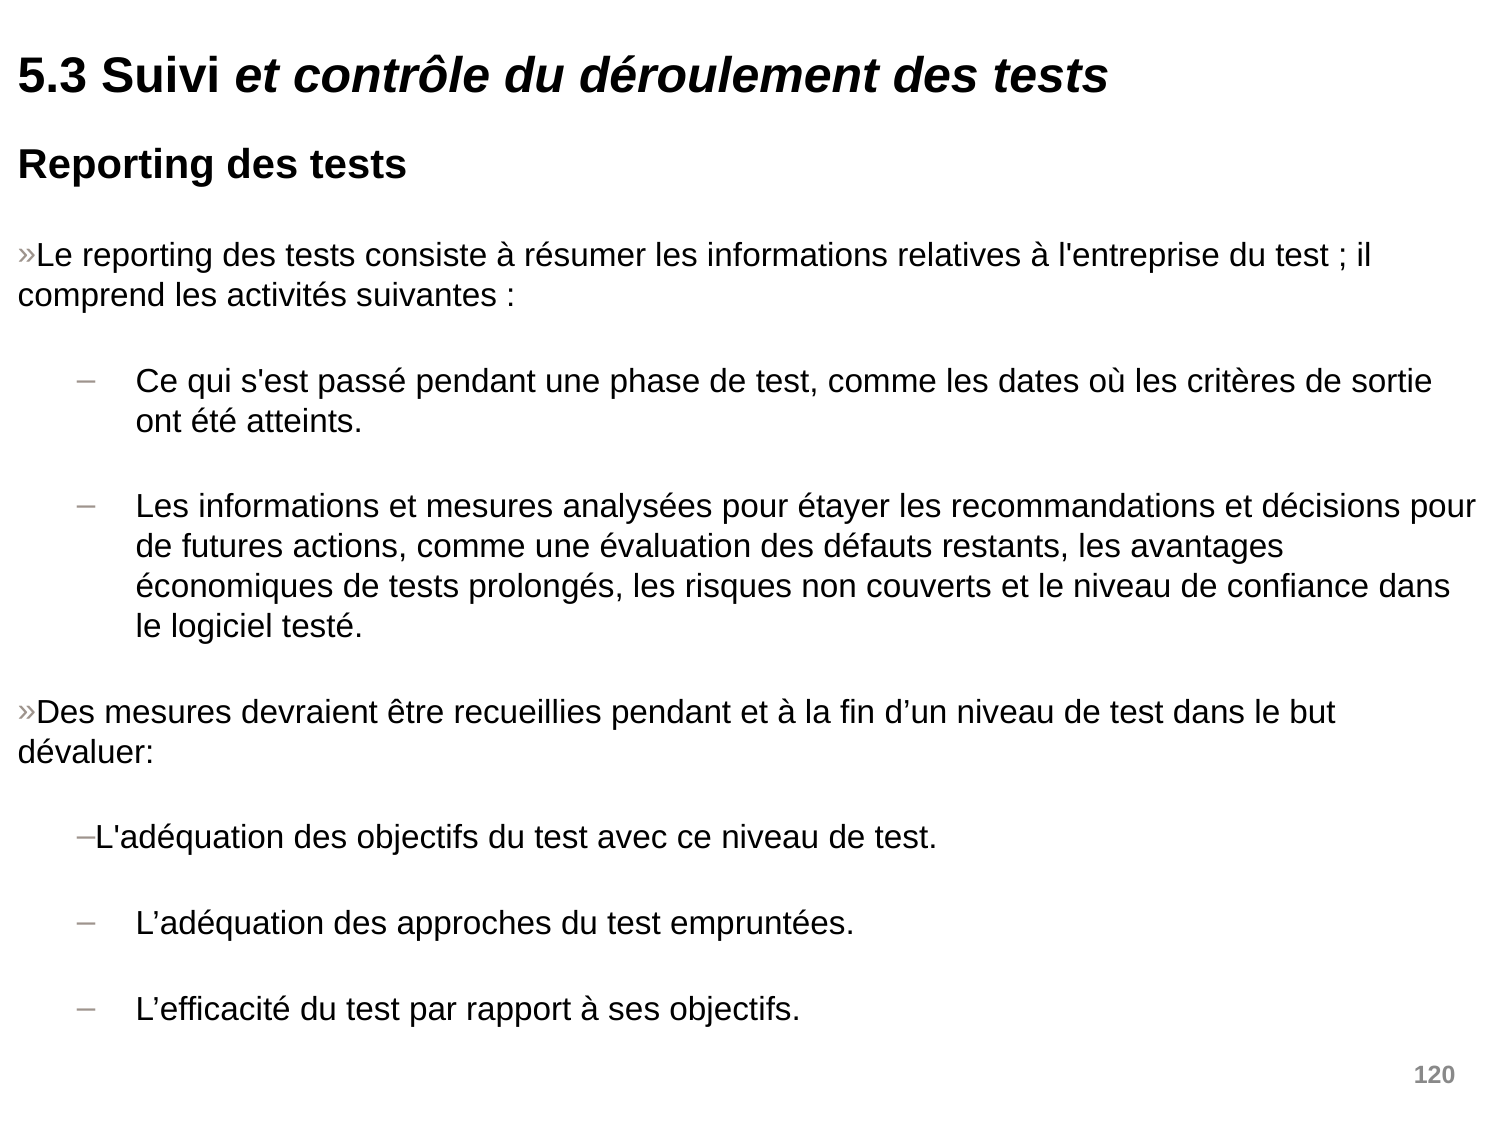

5.3 Suivi et contrôle du déroulement des tests
Reporting des tests
Le reporting des tests consiste à résumer les informations relatives à l'entreprise du test ; il comprend les activités suivantes :
Ce qui s'est passé pendant une phase de test, comme les dates où les critères de sortie ont été atteints.
Les informations et mesures analysées pour étayer les recommandations et décisions pour de futures actions, comme une évaluation des défauts restants, les avantages économiques de tests prolongés, les risques non couverts et le niveau de confiance dans le logiciel testé.
Des mesures devraient être recueillies pendant et à la fin d’un niveau de test dans le but dévaluer:
L'adéquation des objectifs du test avec ce niveau de test.
L’adéquation des approches du test empruntées.
L’efficacité du test par rapport à ses objectifs.

120